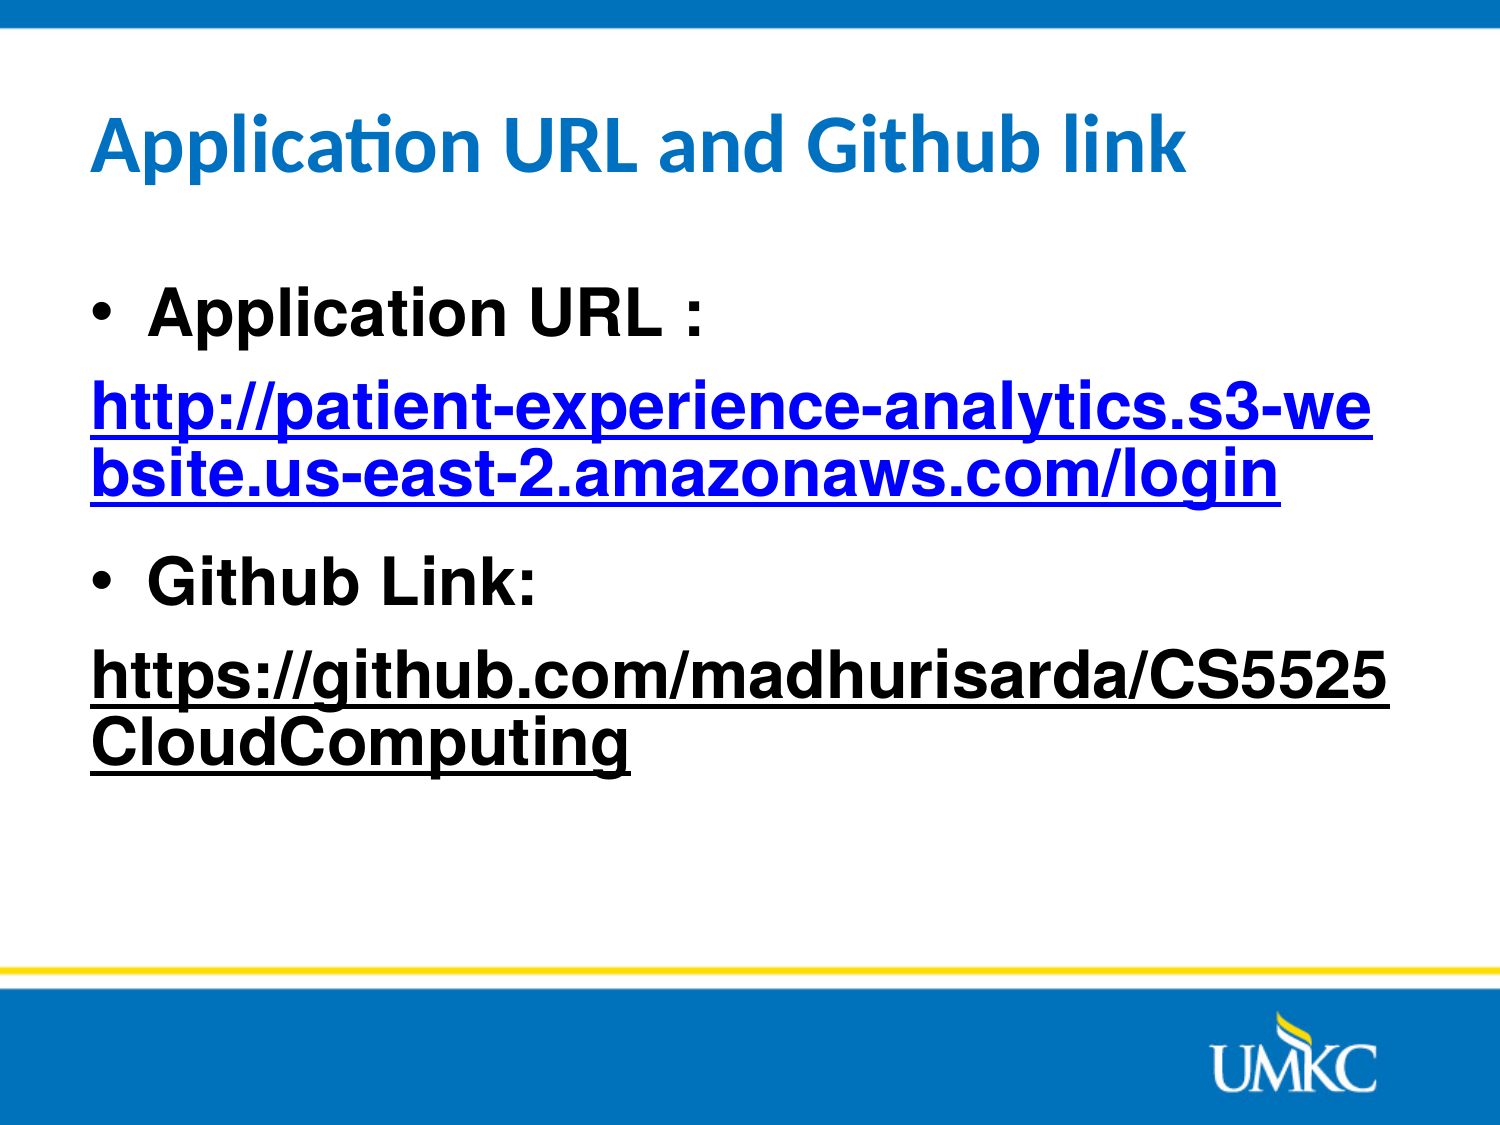

# Application URL and Github link
Application URL :
http://patient-experience-analytics.s3-website.us-east-2.amazonaws.com/login
Github Link:
https://github.com/madhurisarda/CS5525CloudComputing